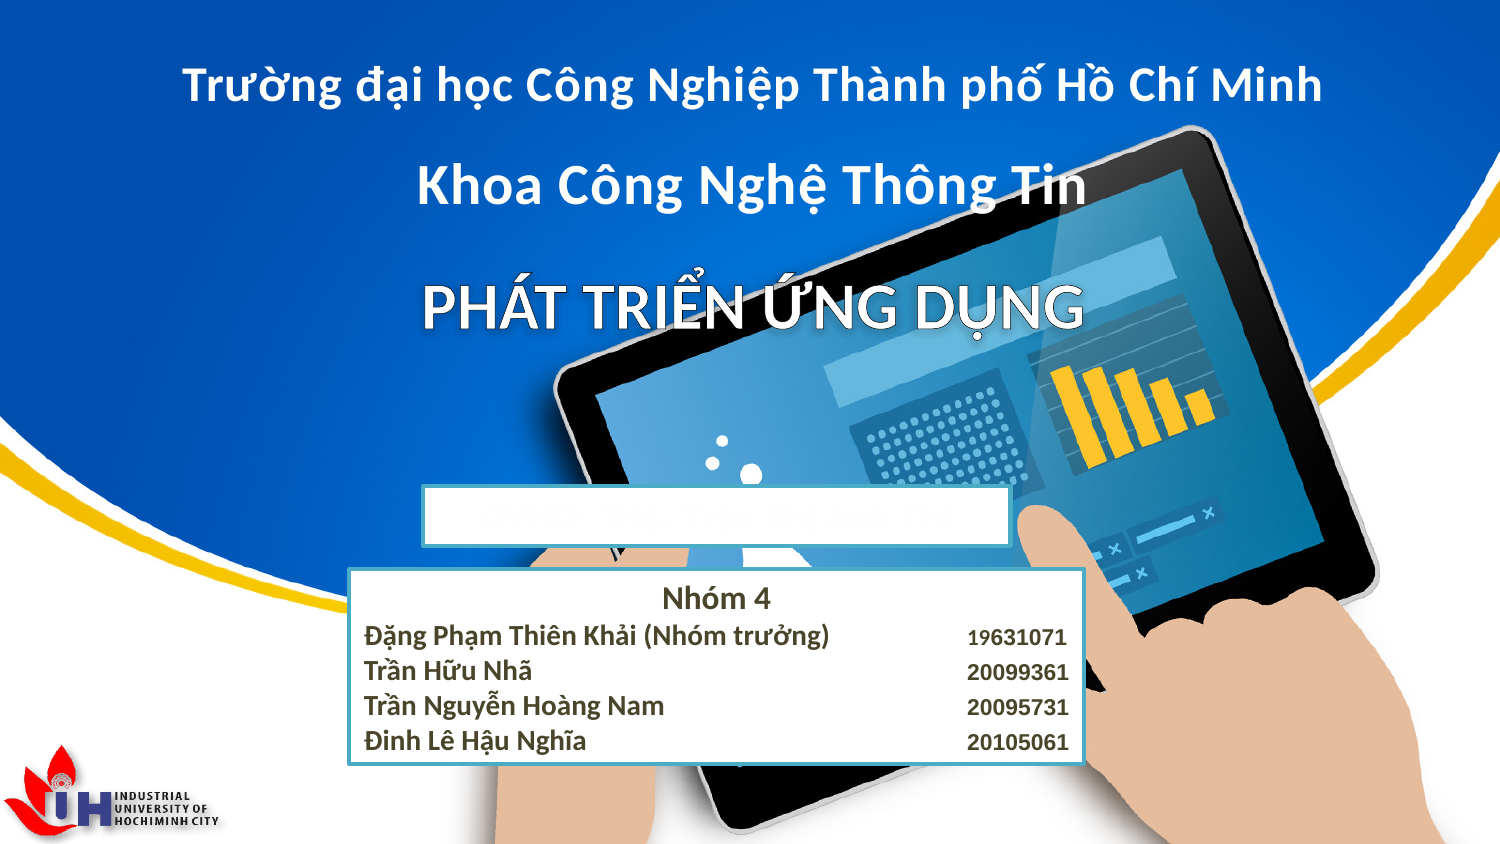

Trường đại học Công Nghiệp Thành phố Hồ Chí Minh
Khoa Công Nghệ Thông Tin
PHÁT TRIỂN ỨNG DỤNG
GVHD: THS. Trần Thị Anh Thi
Nhóm 4
Đặng Phạm Thiên Khải (Nhóm trưởng)	19631071
Trần Hữu Nhã	20099361
Trần Nguyễn Hoàng Nam	20095731
Đinh Lê Hậu Nghĩa	20105061